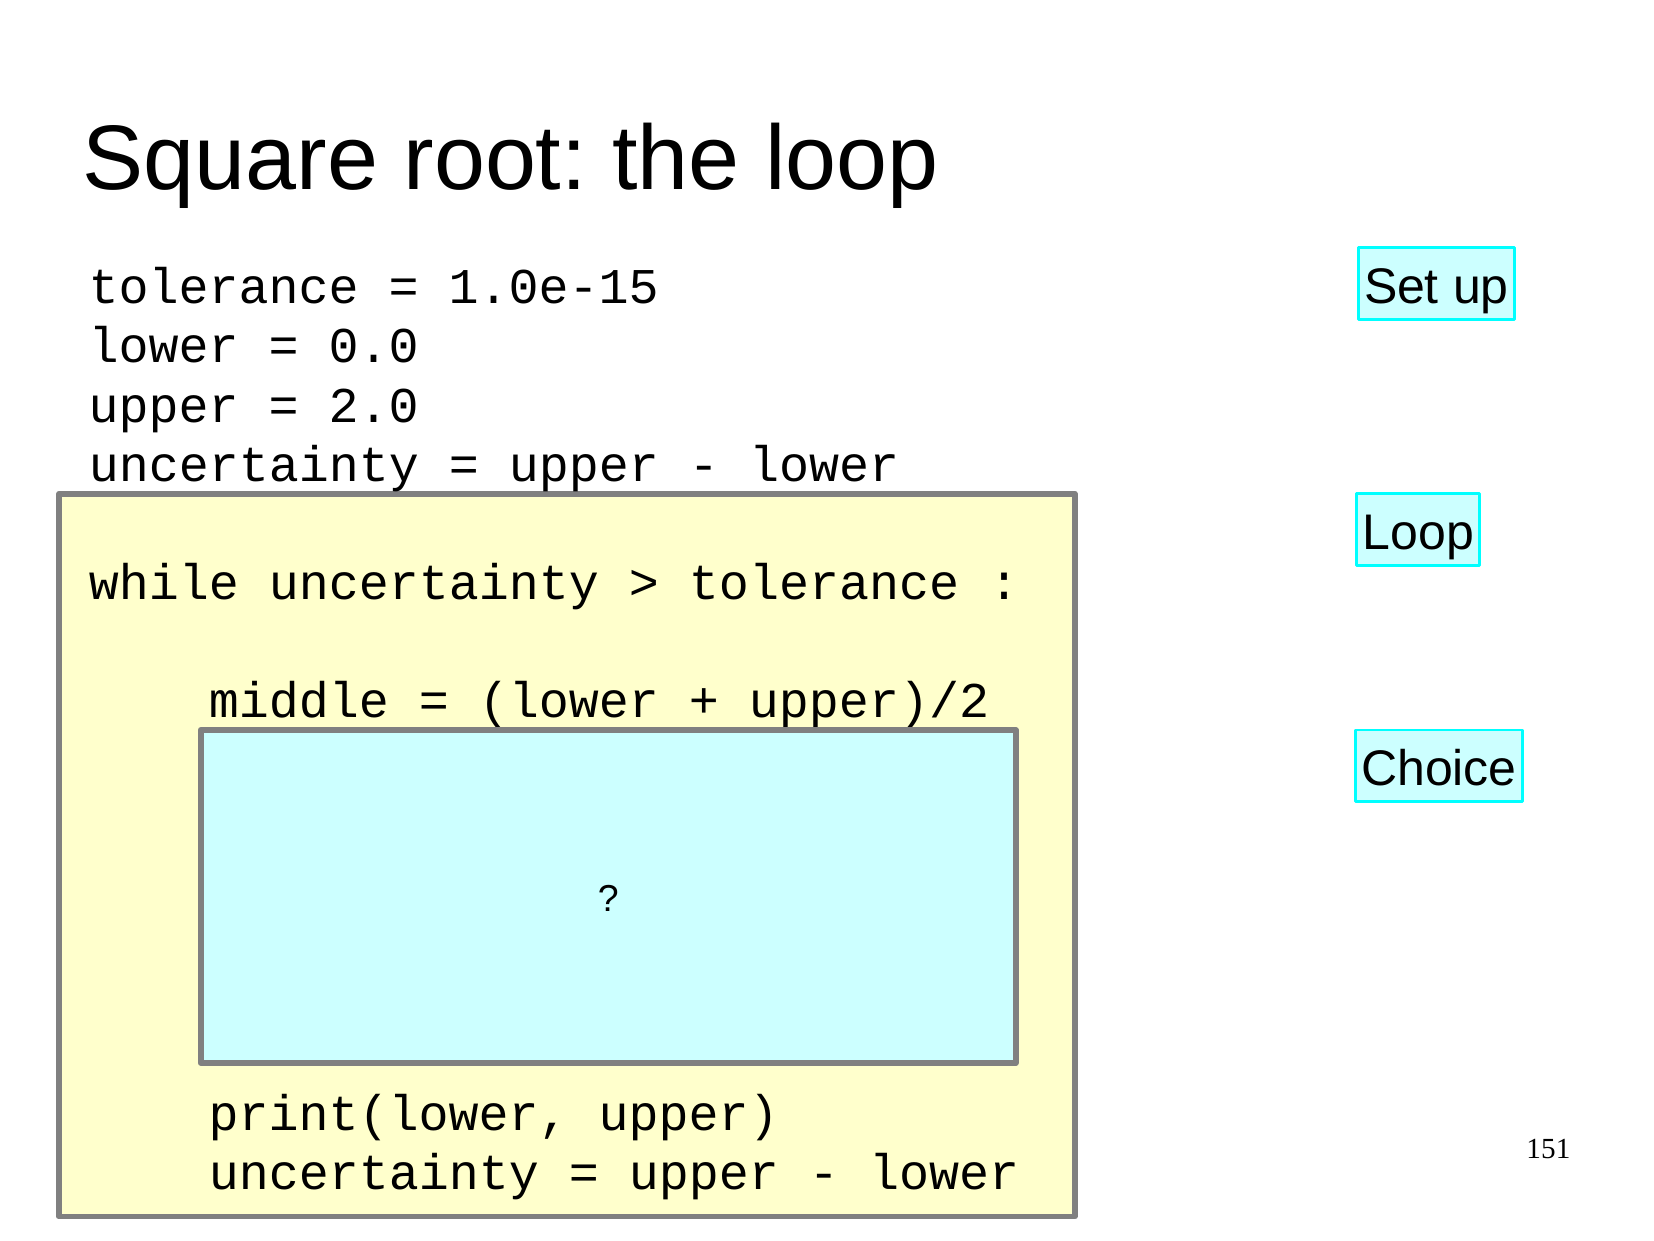

Square root: the loop
tolerance = 1.0e-15
Set up
lower = 0.0
upper = 2.0
uncertainty = upper - lower

Loop
while uncertainty > tolerance :
middle = (lower + upper)/2
?
Choice
print(lower, upper)
151
uncertainty = upper - lower